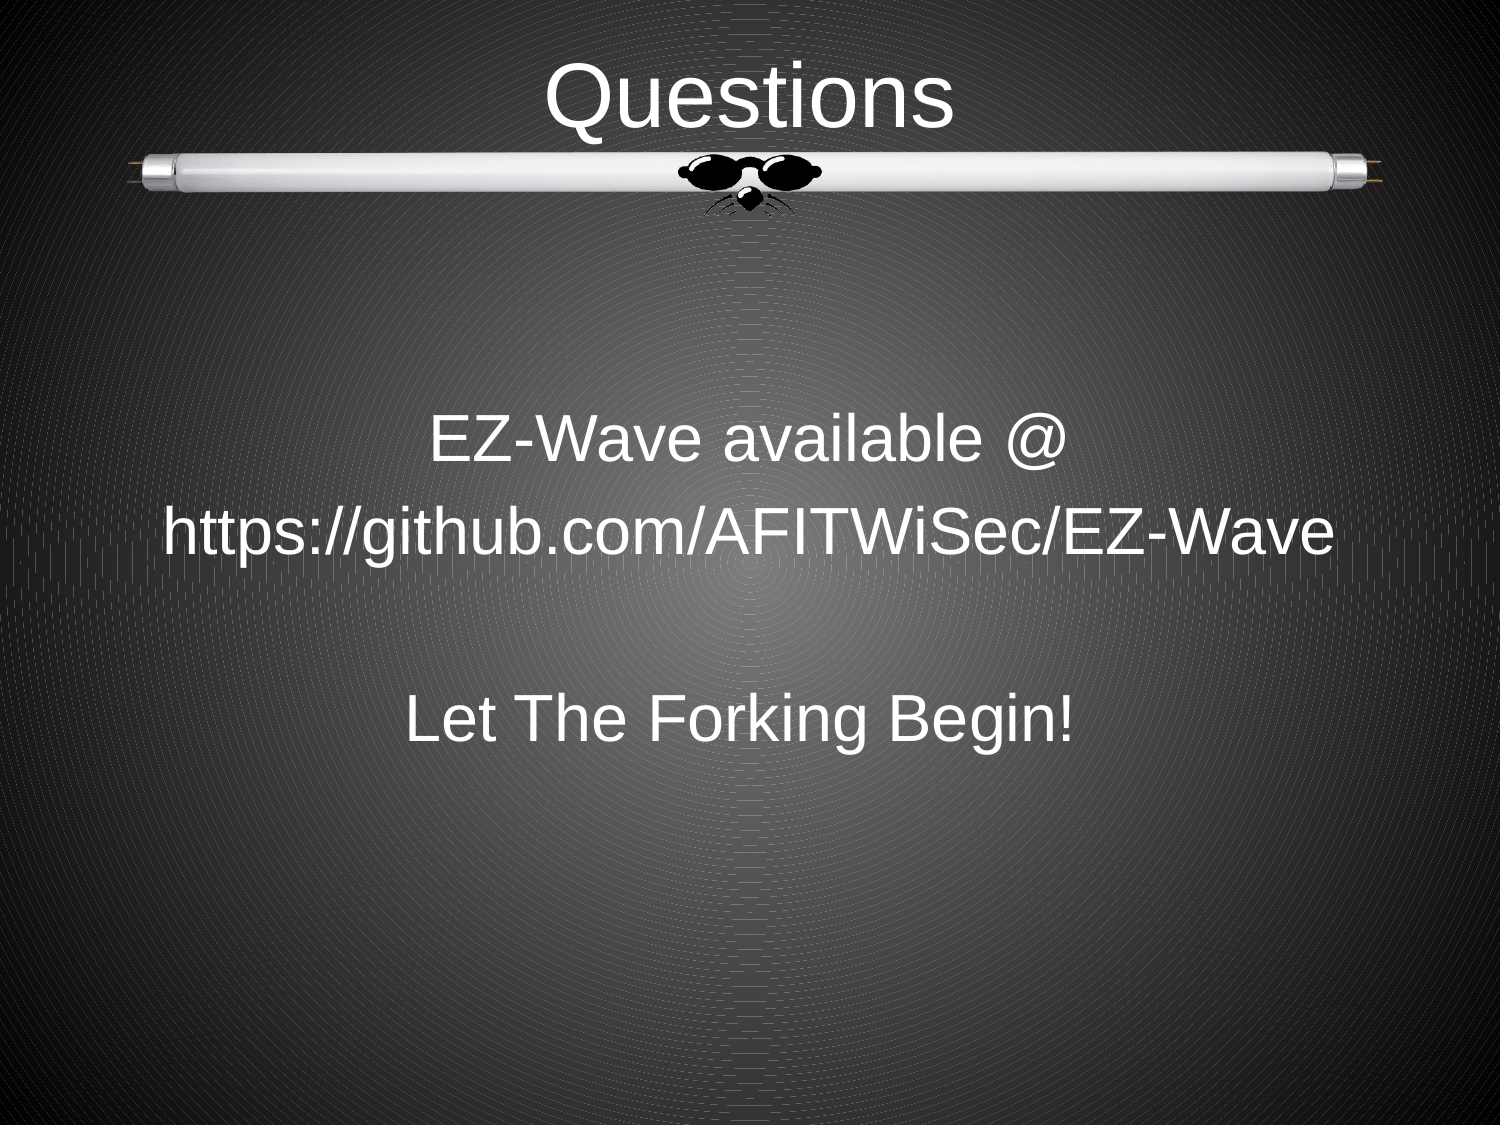

# Questions

EZ-Wave available @
https://github.com/AFITWiSec/EZ-Wave

Let The Forking Begin!